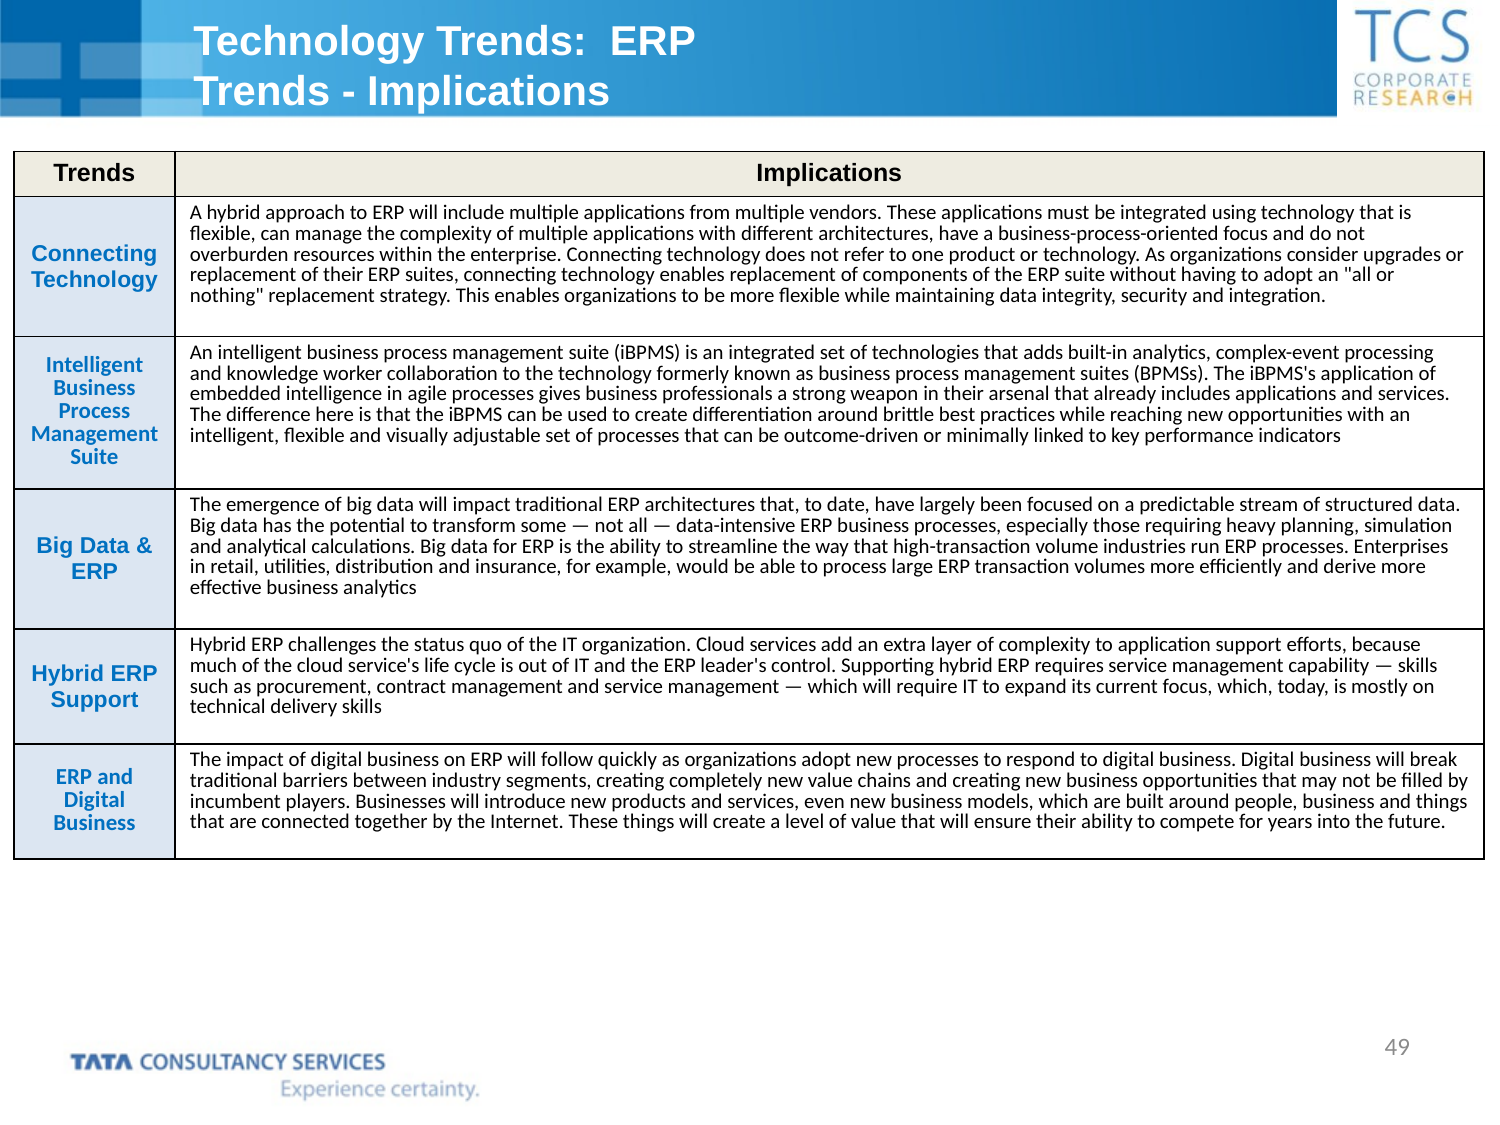

Technology Trends:  ERP
Trends - Implications
| Trends | Implications |
| --- | --- |
| Connecting Technology | A hybrid approach to ERP will include multiple applications from multiple vendors. These applications must be integrated using technology that is flexible, can manage the complexity of multiple applications with different architectures, have a business-process-oriented focus and do not overburden resources within the enterprise. Connecting technology does not refer to one product or technology. As organizations consider upgrades or replacement of their ERP suites, connecting technology enables replacement of components of the ERP suite without having to adopt an "all or nothing" replacement strategy. This enables organizations to be more flexible while maintaining data integrity, security and integration. |
| Intelligent Business Process Management Suite | An intelligent business process management suite (iBPMS) is an integrated set of technologies that adds built-in analytics, complex-event processing and knowledge worker collaboration to the technology formerly known as business process management suites (BPMSs). The iBPMS's application of embedded intelligence in agile processes gives business professionals a strong weapon in their arsenal that already includes applications and services. The difference here is that the iBPMS can be used to create differentiation around brittle best practices while reaching new opportunities with an intelligent, flexible and visually adjustable set of processes that can be outcome-driven or minimally linked to key performance indicators |
| Big Data & ERP | The emergence of big data will impact traditional ERP architectures that, to date, have largely been focused on a predictable stream of structured data. Big data has the potential to transform some — not all — data-intensive ERP business processes, especially those requiring heavy planning, simulation and analytical calculations. Big data for ERP is the ability to streamline the way that high-transaction volume industries run ERP processes. Enterprises in retail, utilities, distribution and insurance, for example, would be able to process large ERP transaction volumes more efficiently and derive more effective business analytics |
| Hybrid ERP Support | Hybrid ERP challenges the status quo of the IT organization. Cloud services add an extra layer of complexity to application support efforts, because much of the cloud service's life cycle is out of IT and the ERP leader's control. Supporting hybrid ERP requires service management capability — skills such as procurement, contract management and service management — which will require IT to expand its current focus, which, today, is mostly on technical delivery skills |
| ERP and Digital Business | The impact of digital business on ERP will follow quickly as organizations adopt new processes to respond to digital business. Digital business will break traditional barriers between industry segments, creating completely new value chains and creating new business opportunities that may not be filled by incumbent players. Businesses will introduce new products and services, even new business models, which are built around people, business and things that are connected together by the Internet. These things will create a level of value that will ensure their ability to compete for years into the future. |
49